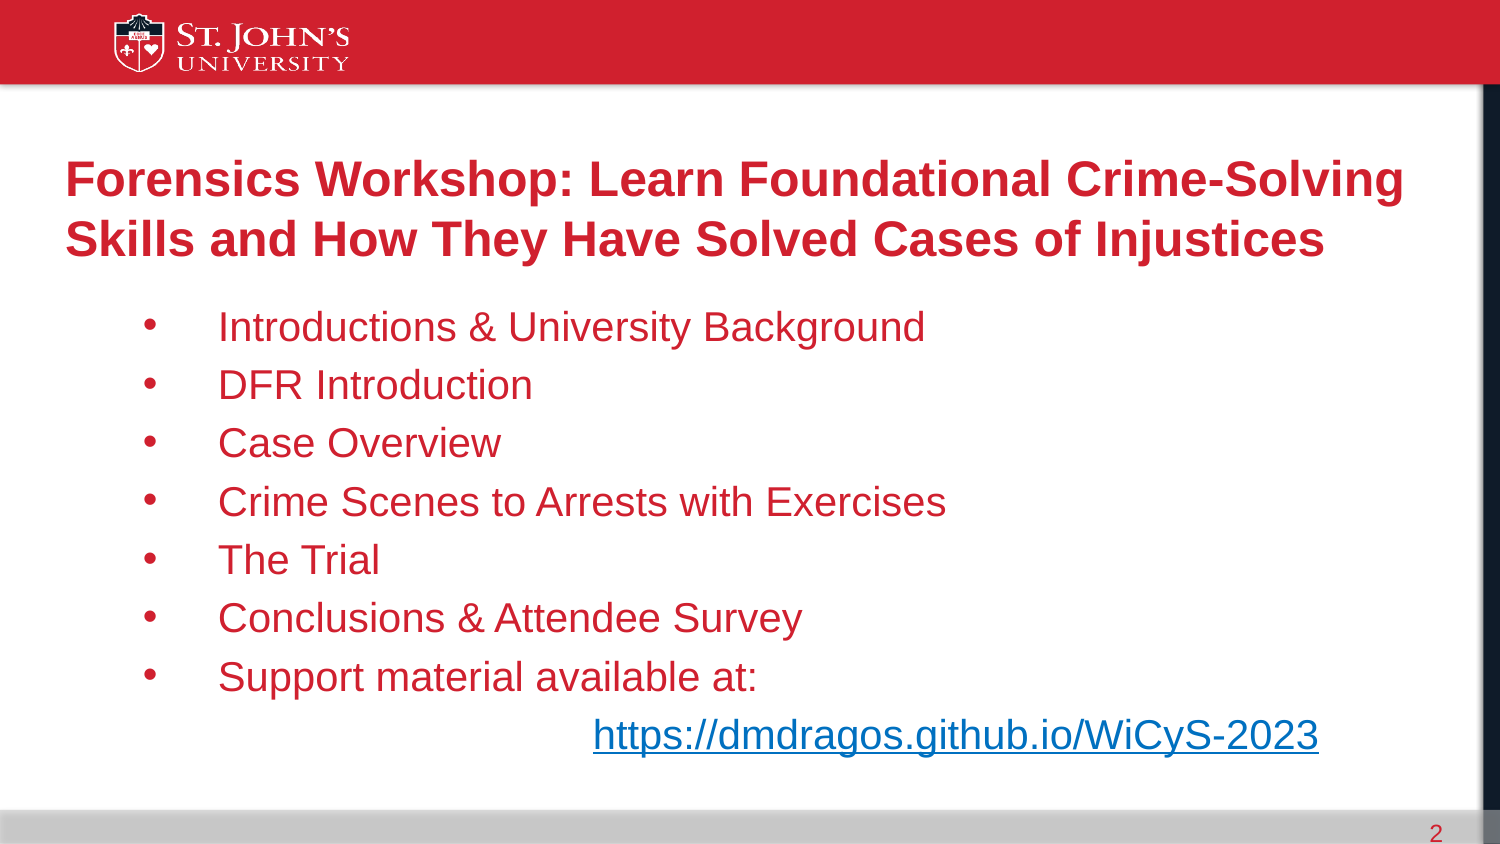

# Forensics Workshop: Learn Foundational Crime-Solving Skills and How They Have Solved Cases of Injustices
Introductions & University Background
DFR Introduction
Case Overview
Crime Scenes to Arrests with Exercises
The Trial
Conclusions & Attendee Survey
Support material available at:
			https://dmdragos.github.io/WiCyS-2023